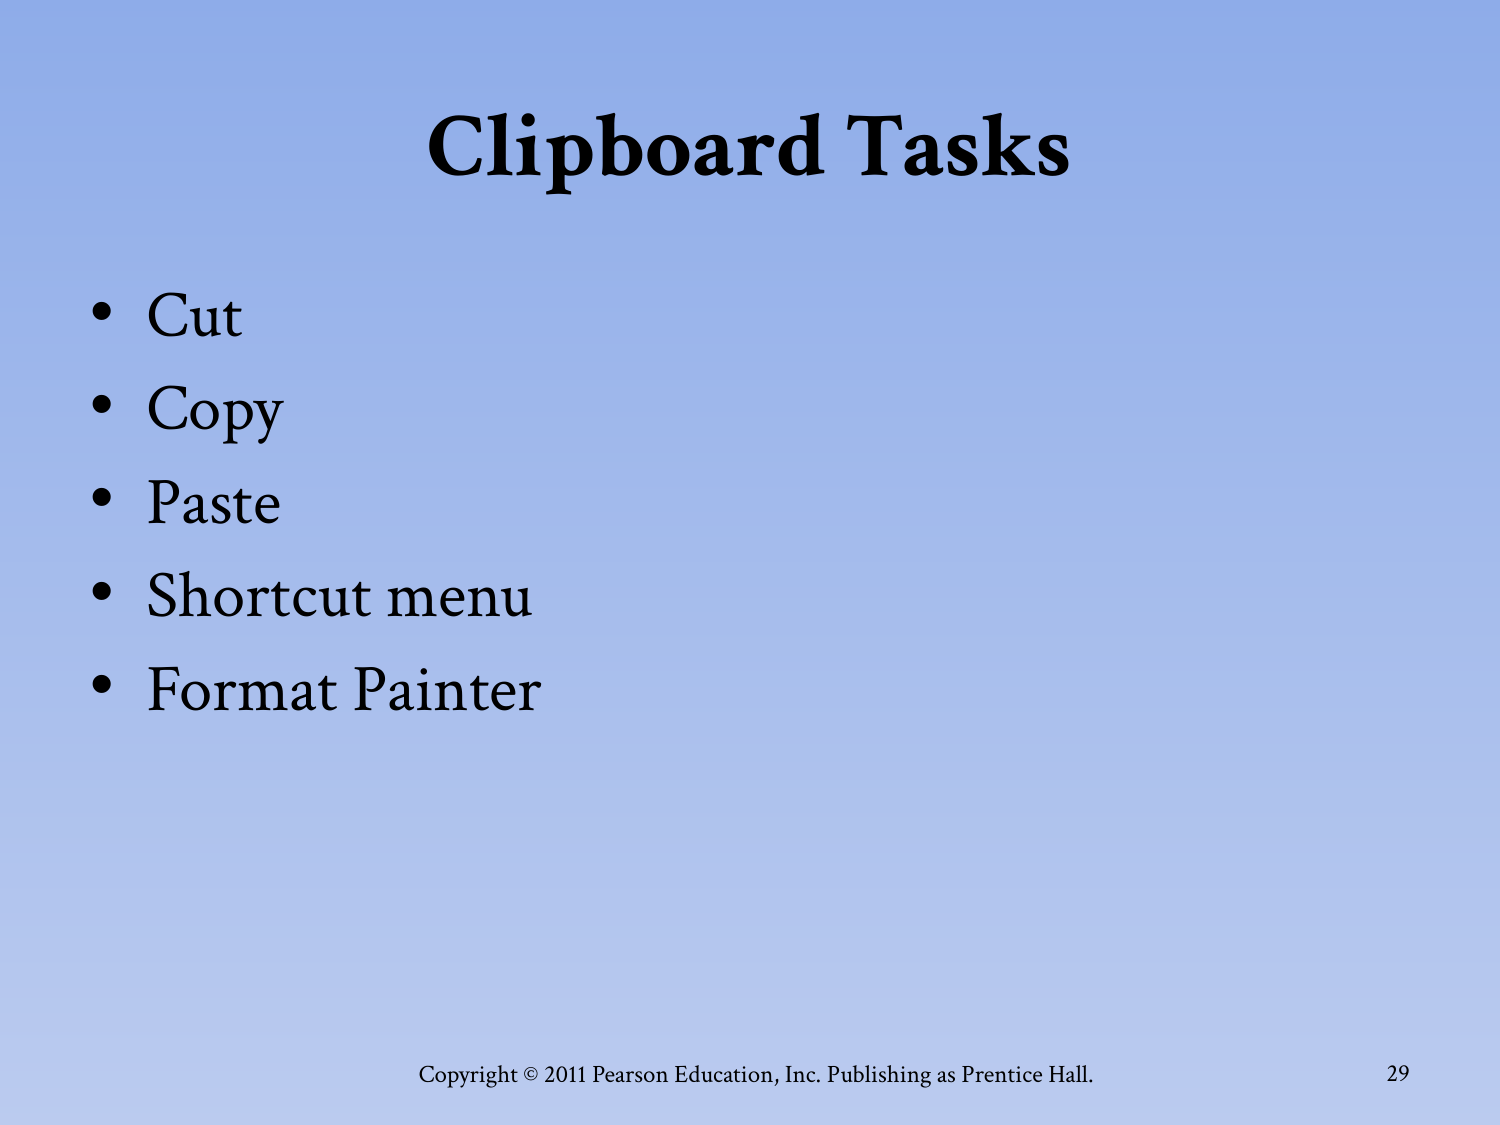

# Clipboard Tasks
Cut
Copy
Paste
Shortcut menu
Format Painter

Copyright © 2011 Pearson Education, Inc. Publishing as Prentice Hall.

29